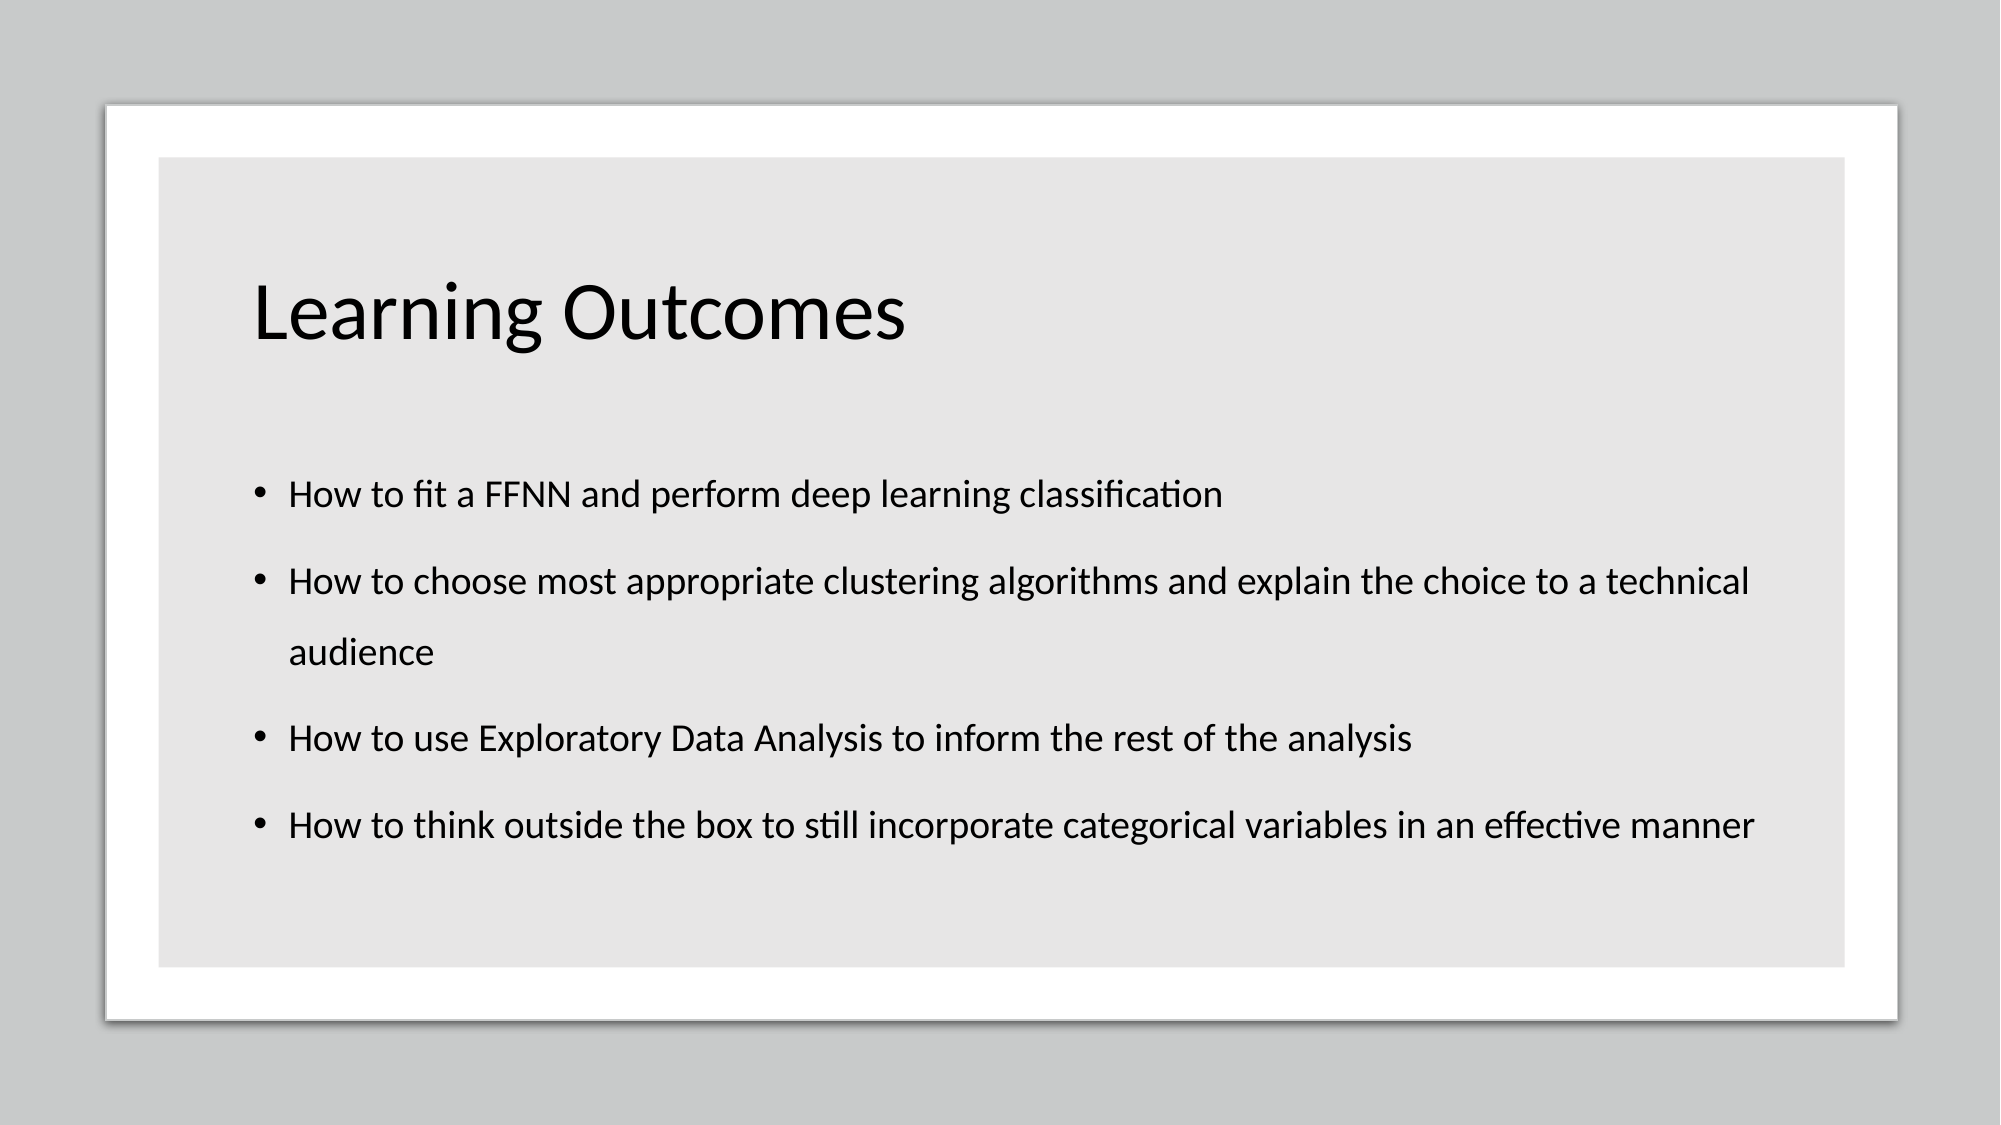

# Learning Outcomes
How to fit a FFNN and perform deep learning classification
How to choose most appropriate clustering algorithms and explain the choice to a technical audience
How to use Exploratory Data Analysis to inform the rest of the analysis
How to think outside the box to still incorporate categorical variables in an effective manner